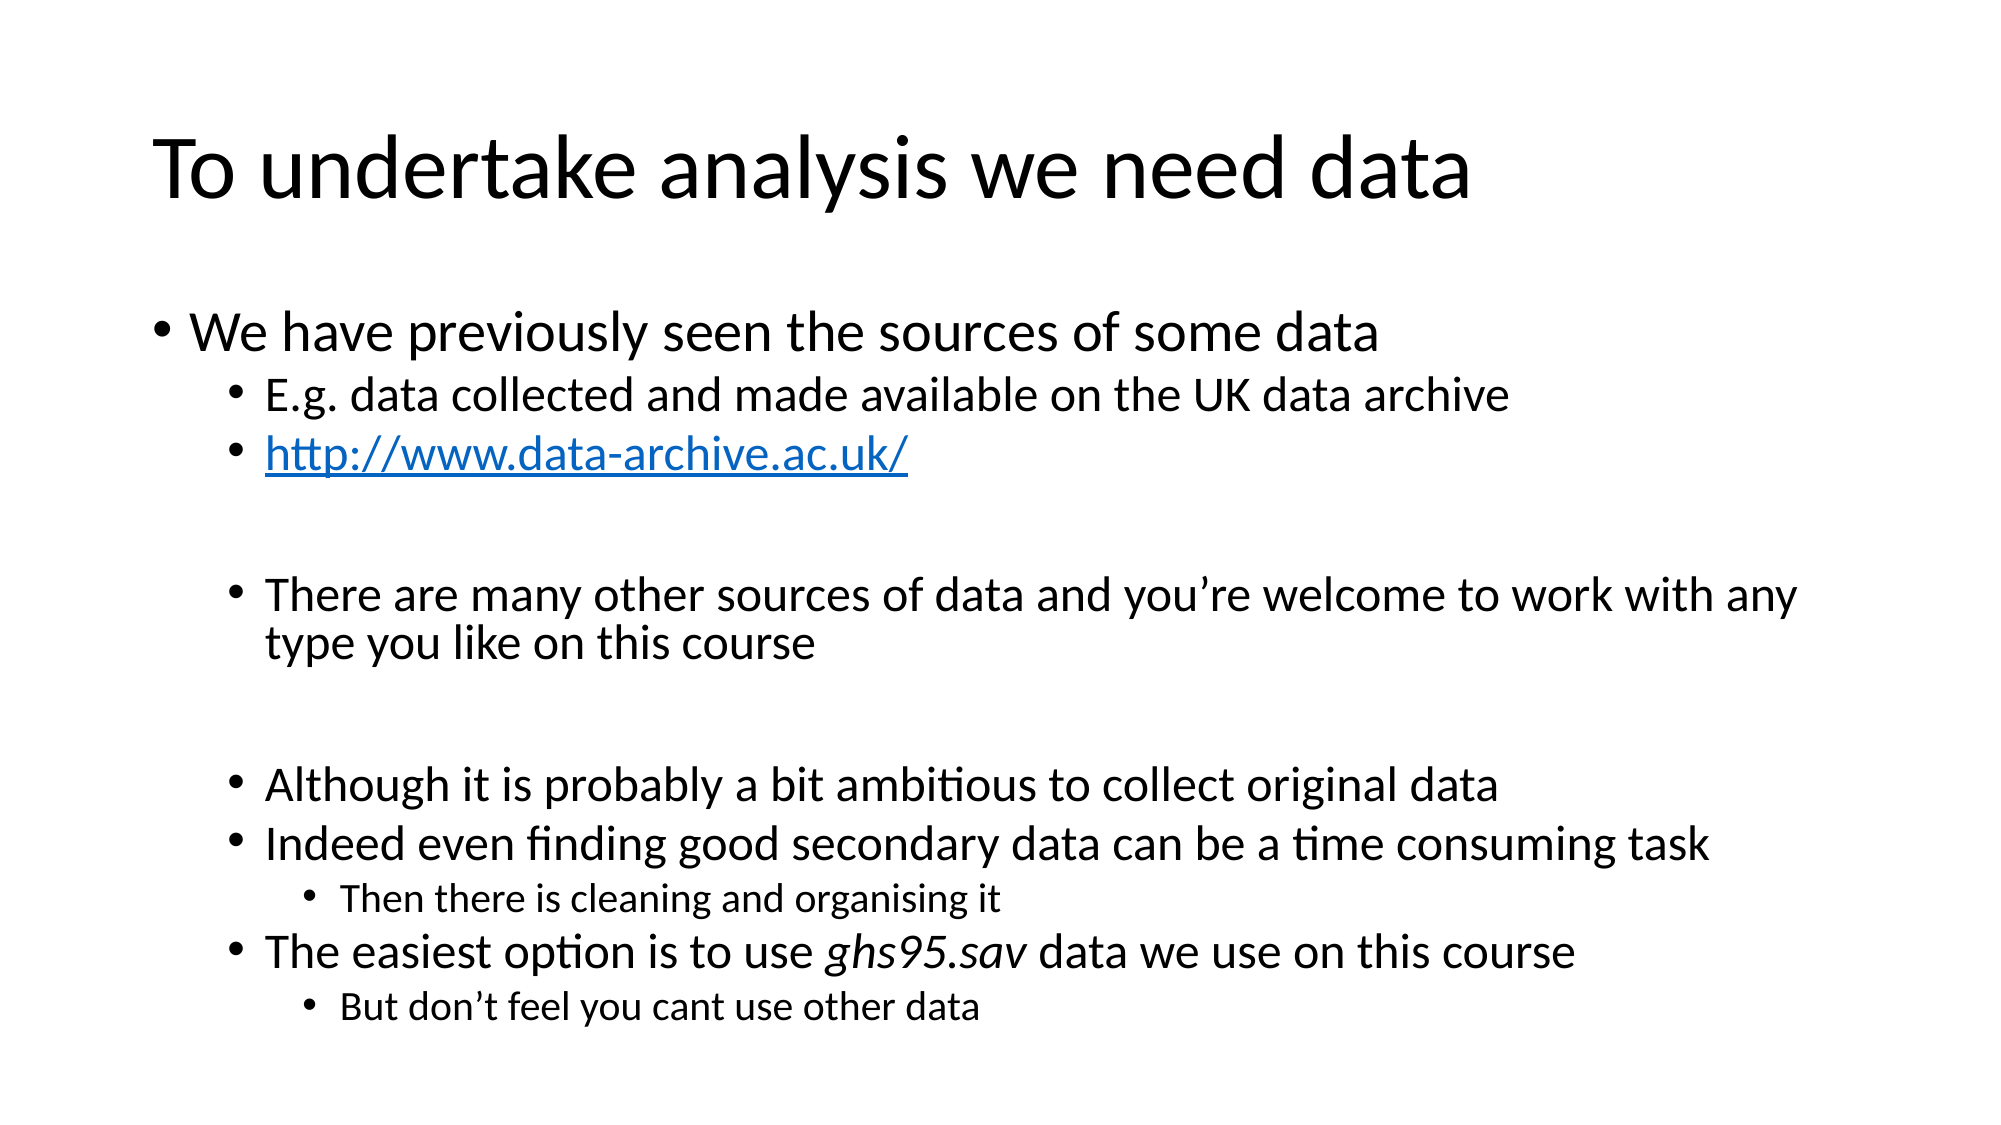

# To undertake analysis we need data
We have previously seen the sources of some data
E.g. data collected and made available on the UK data archive
http://www.data-archive.ac.uk/

There are many other sources of data and you’re welcome to work with any type you like on this course

Although it is probably a bit ambitious to collect original data
Indeed even finding good secondary data can be a time consuming task
Then there is cleaning and organising it
The easiest option is to use ghs95.sav data we use on this course
But don’t feel you cant use other data